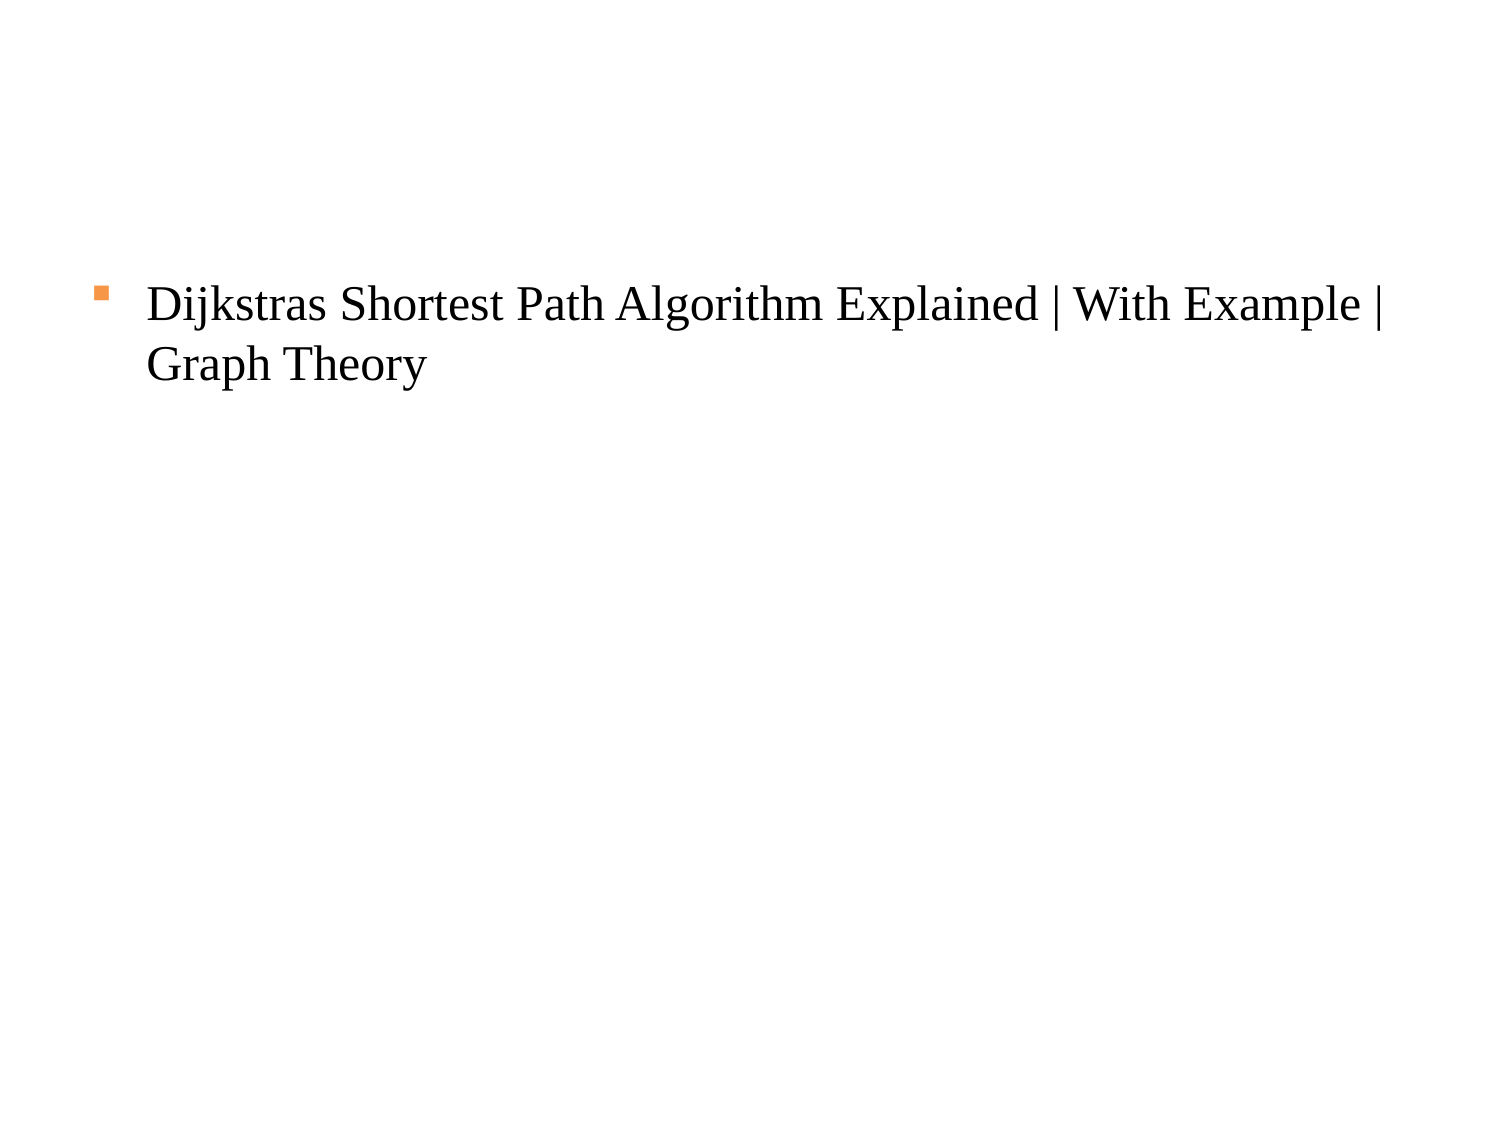

#
Dijkstras Shortest Path Algorithm Explained | With Example | Graph Theory